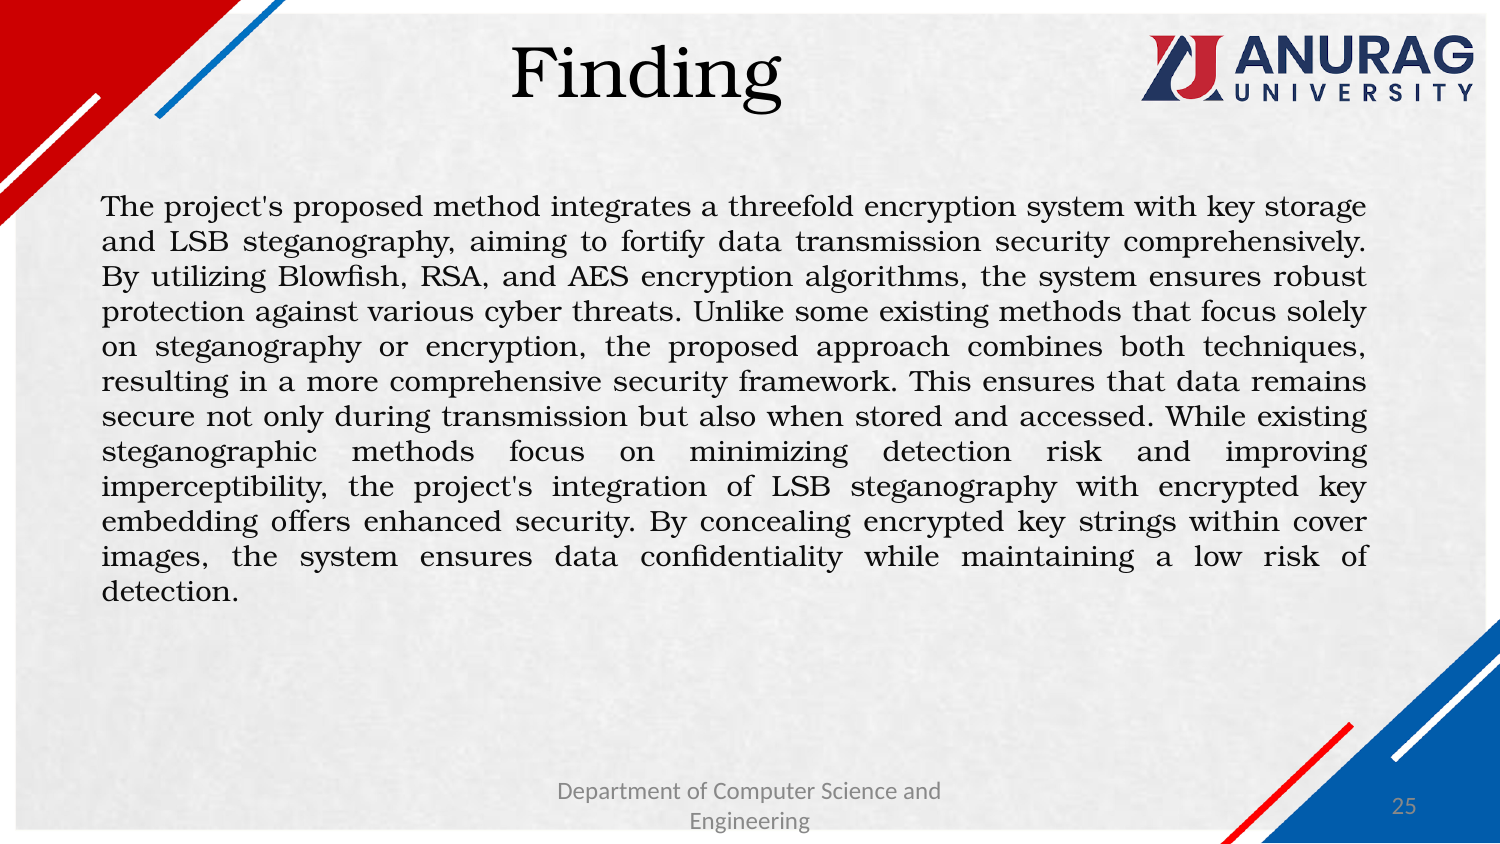

# Finding
The project's proposed method integrates a threefold encryption system with key storage and LSB steganography, aiming to fortify data transmission security comprehensively. By utilizing Blowfish, RSA, and AES encryption algorithms, the system ensures robust protection against various cyber threats. Unlike some existing methods that focus solely on steganography or encryption, the proposed approach combines both techniques, resulting in a more comprehensive security framework. This ensures that data remains secure not only during transmission but also when stored and accessed. While existing steganographic methods focus on minimizing detection risk and improving imperceptibility, the project's integration of LSB steganography with encrypted key embedding offers enhanced security. By concealing encrypted key strings within cover images, the system ensures data confidentiality while maintaining a low risk of detection.
Department of Computer Science and Engineering
25